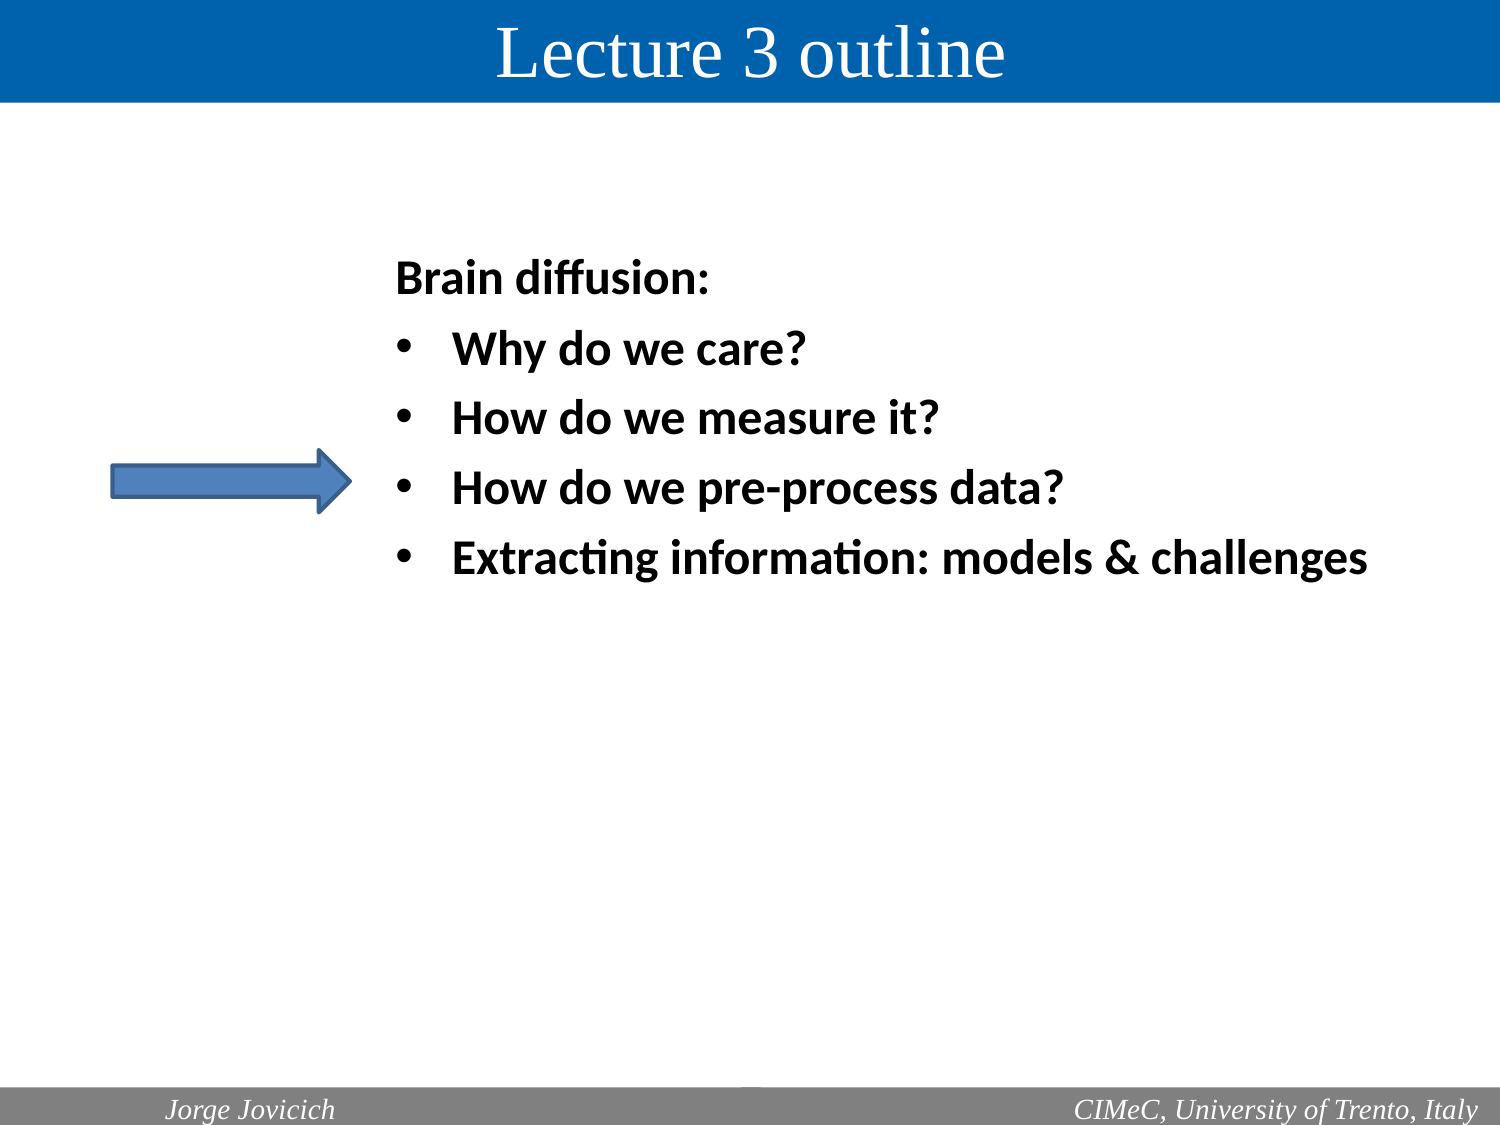

Lecture 3 outline
Brain diffusion:
Why do we care?
How do we measure it?
How do we pre-process data?
Extracting information: models & challenges

	Jorge Jovicich
     CIMeC, University of Trento, Italy